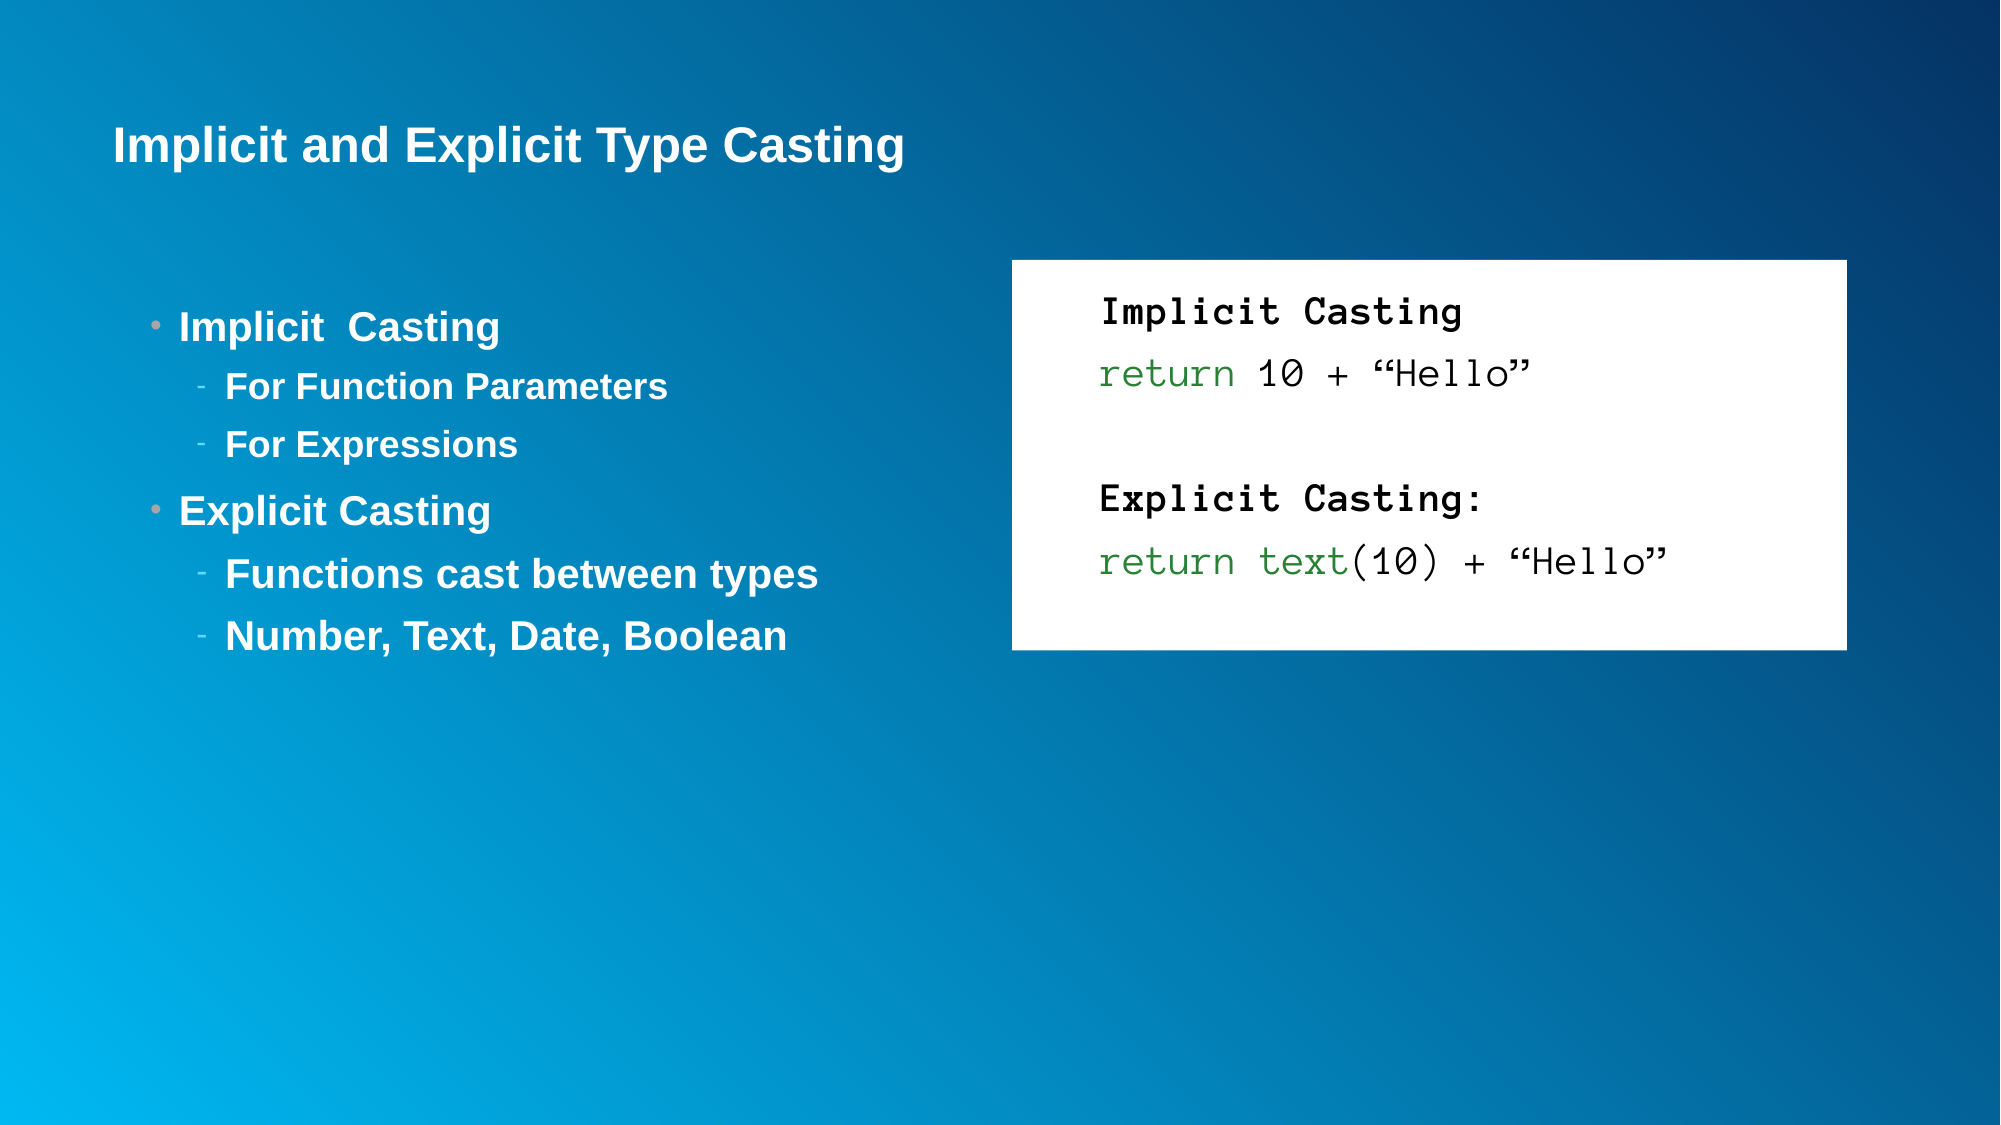

# Implicit and Explicit Type Casting

Implicit Casting
return 10 + “Hello”

Explicit Casting:
return text(10) + “Hello”

Implicit  Casting
For Function Parameters
For Expressions
Explicit Casting
Functions cast between types
Number, Text, Date, Boolean